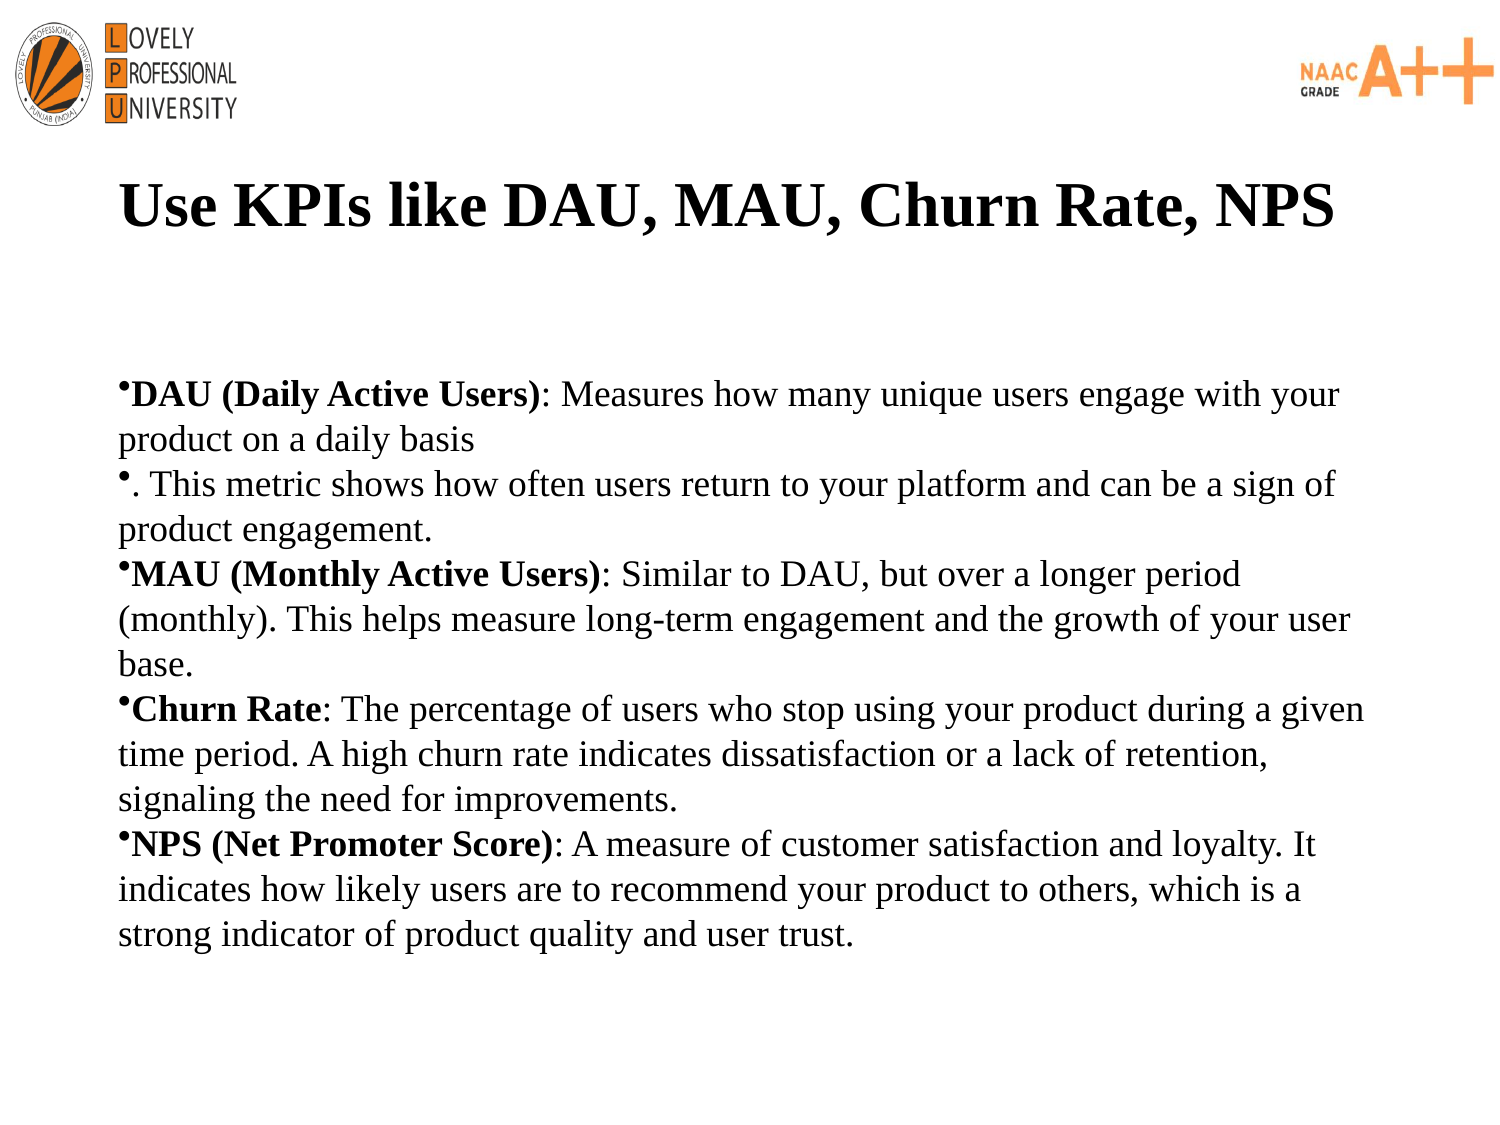

# Use KPIs like DAU, MAU, Churn Rate, NPS
DAU (Daily Active Users): Measures how many unique users engage with your product on a daily basis
. This metric shows how often users return to your platform and can be a sign of product engagement.
MAU (Monthly Active Users): Similar to DAU, but over a longer period (monthly). This helps measure long-term engagement and the growth of your user base.
Churn Rate: The percentage of users who stop using your product during a given time period. A high churn rate indicates dissatisfaction or a lack of retention, signaling the need for improvements.
NPS (Net Promoter Score): A measure of customer satisfaction and loyalty. It indicates how likely users are to recommend your product to others, which is a strong indicator of product quality and user trust.